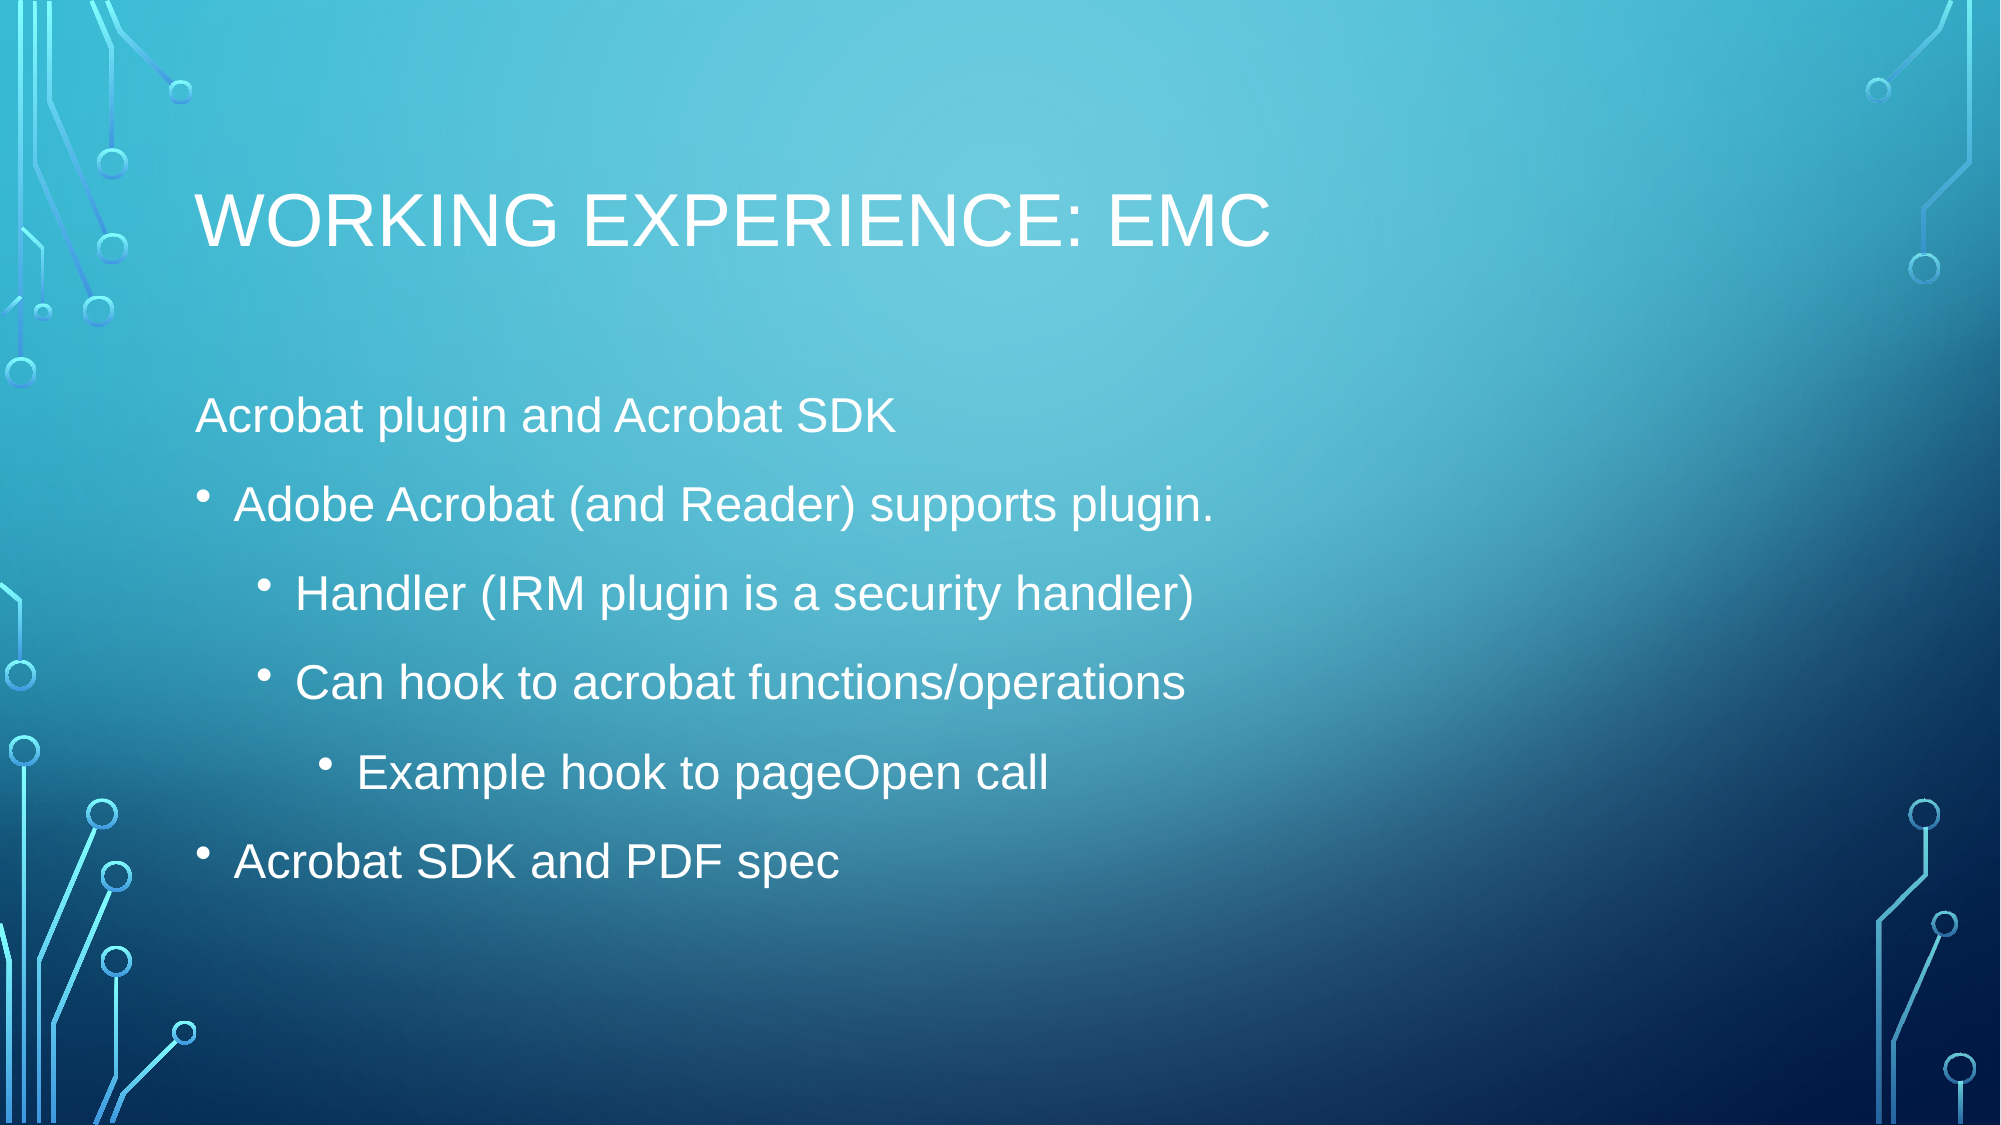

# Working experience: EMC
Acrobat plugin and Acrobat SDK
Adobe Acrobat (and Reader) supports plugin.
Handler (IRM plugin is a security handler)
Can hook to acrobat functions/operations
Example hook to pageOpen call
Acrobat SDK and PDF spec